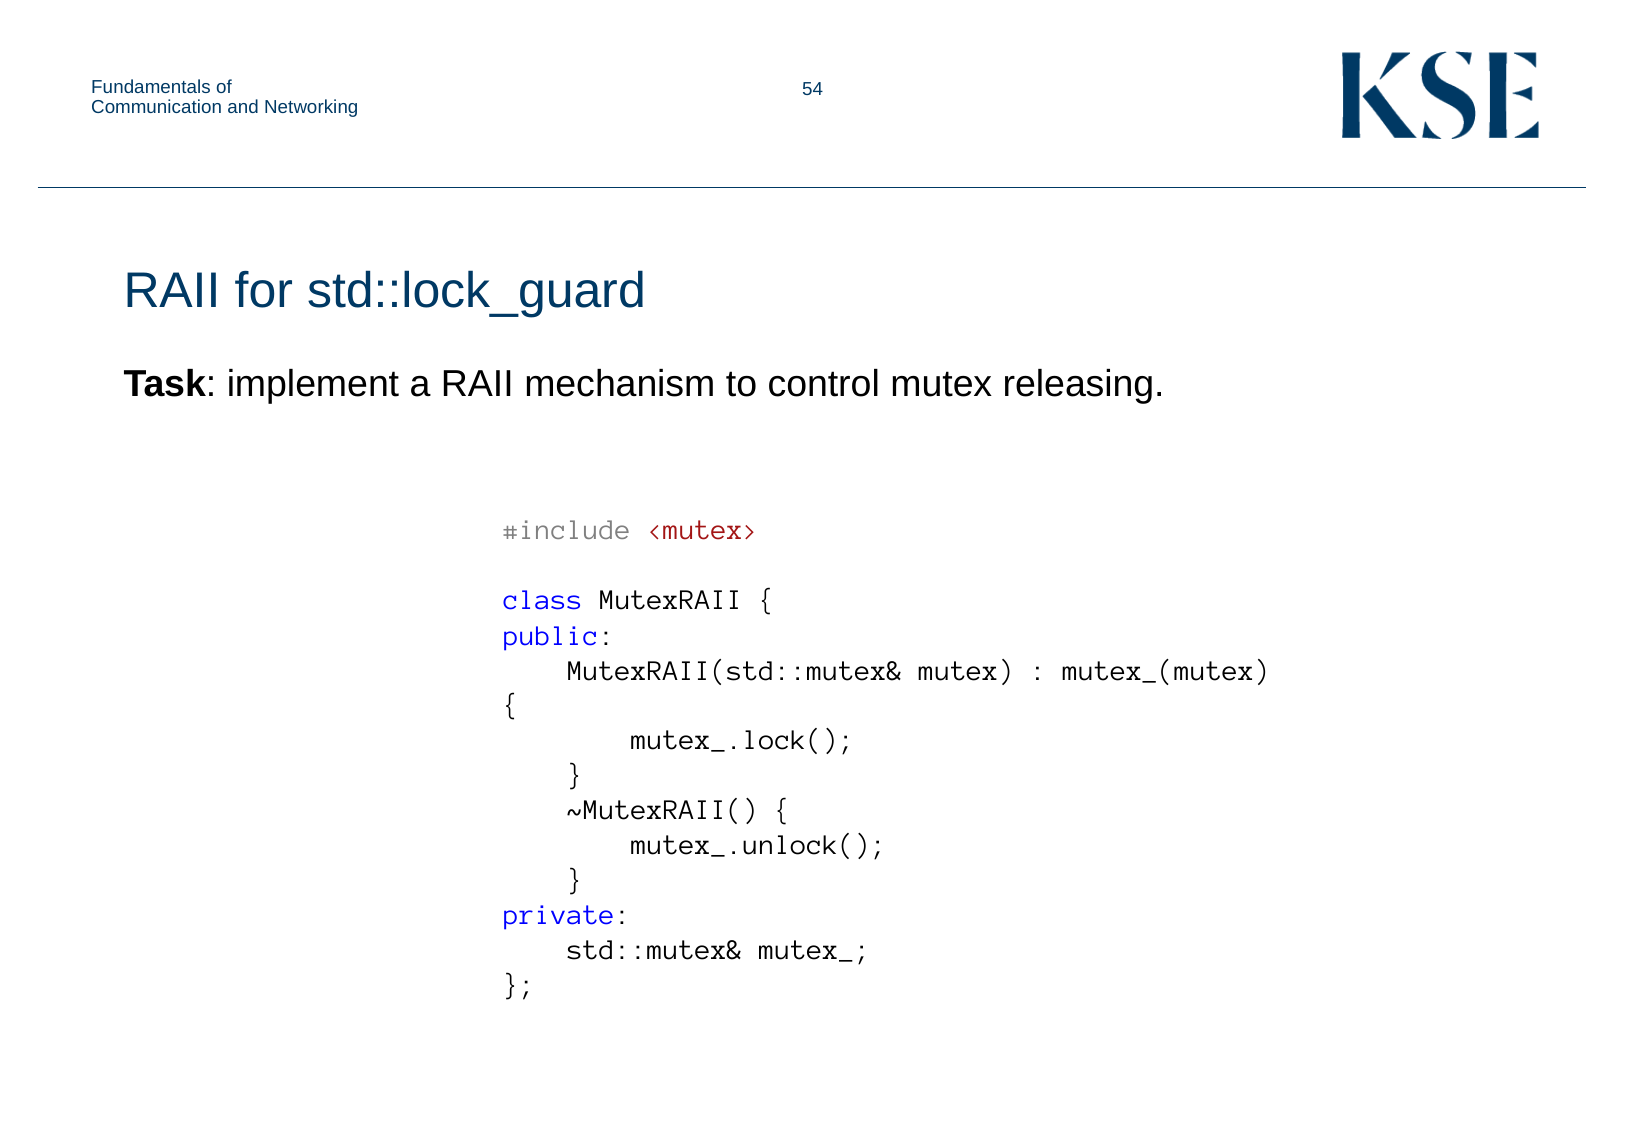

Fundamentals of Communication and Networking
RAII for std::lock_guard
Task: implement a RAII mechanism to control mutex releasing.
#include <mutex>

class MutexRAII {
public:
    MutexRAII(std::mutex& mutex) : mutex_(mutex) {
        mutex_.lock();
    }
    ~MutexRAII() {
        mutex_.unlock();
    }
private:
    std::mutex& mutex_;
};